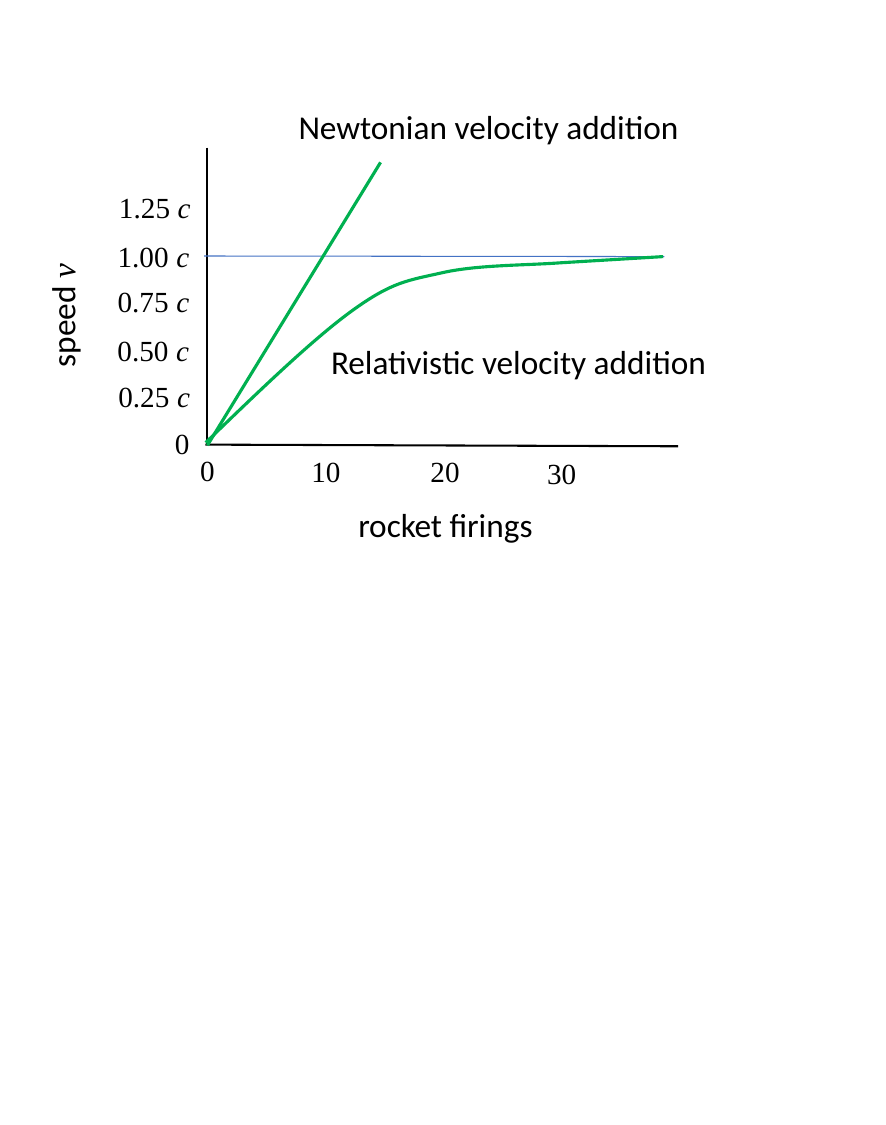

Newtonian velocity addition
1.25 c
1.00 c

0.75 c
speed v
0.50 c
Relativistic velocity addition
0.25 c
0
0
10
20
30
rocket firings